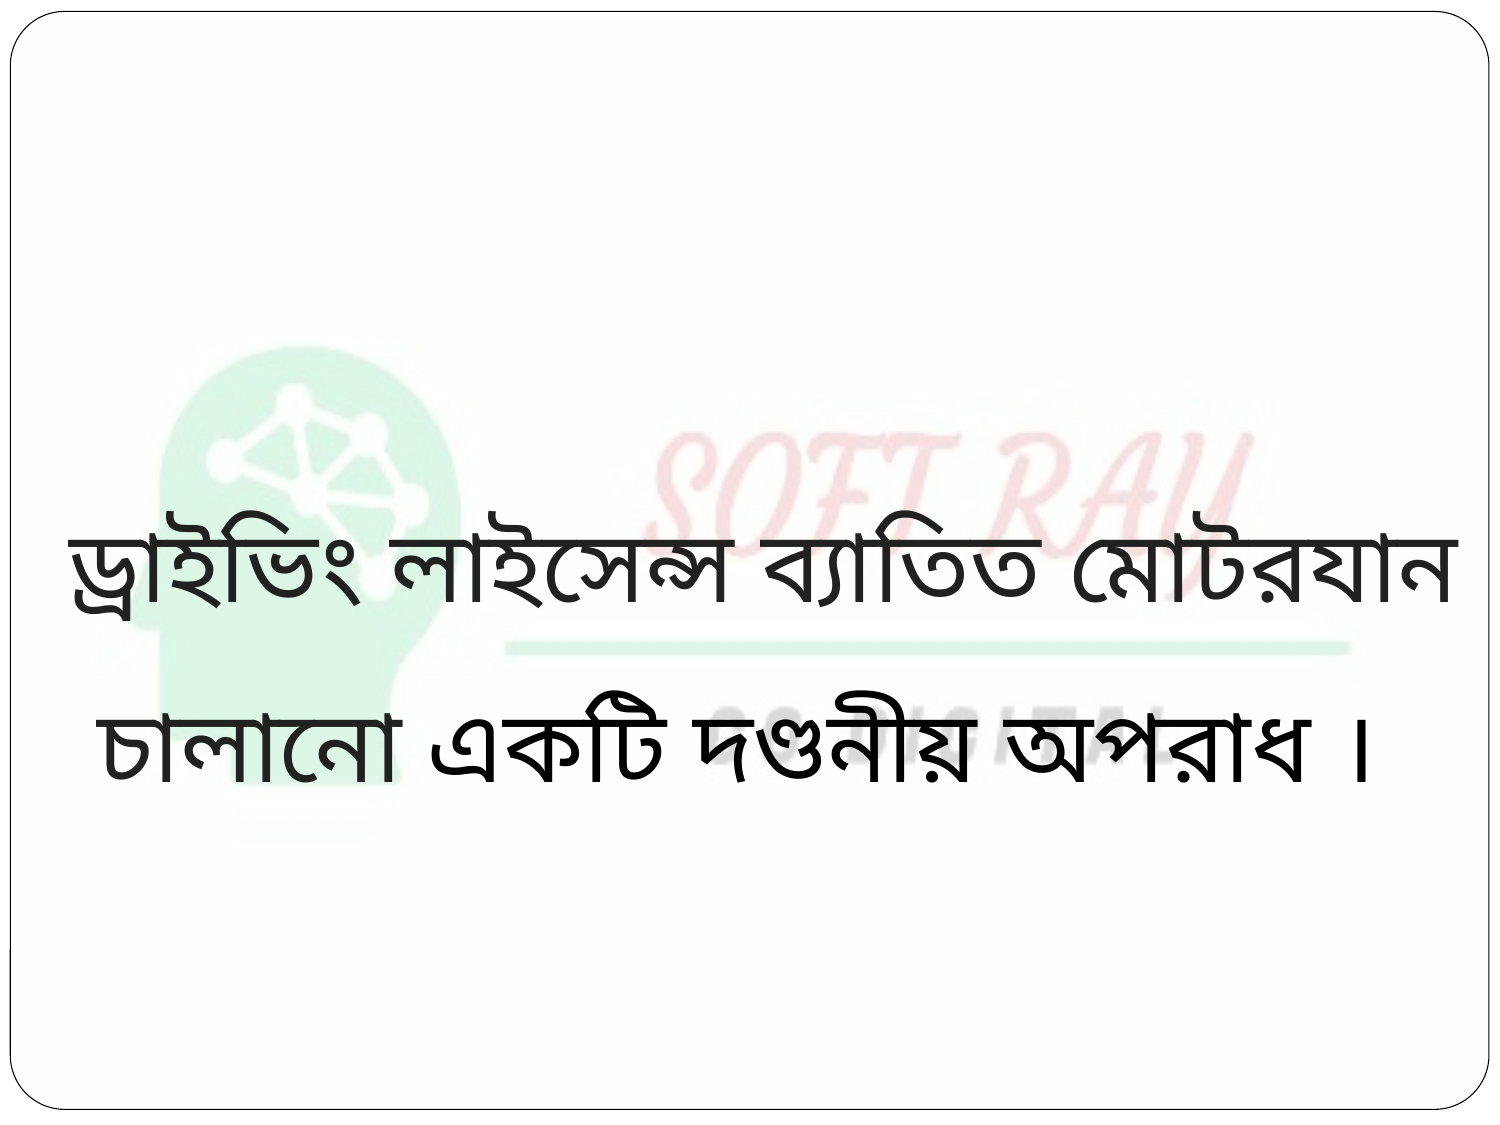

ড্রাইভিং লাইসেন্স ব্যাতিত মোটরযান চালানো একটি দণ্ডনীয় অপরাধ ।